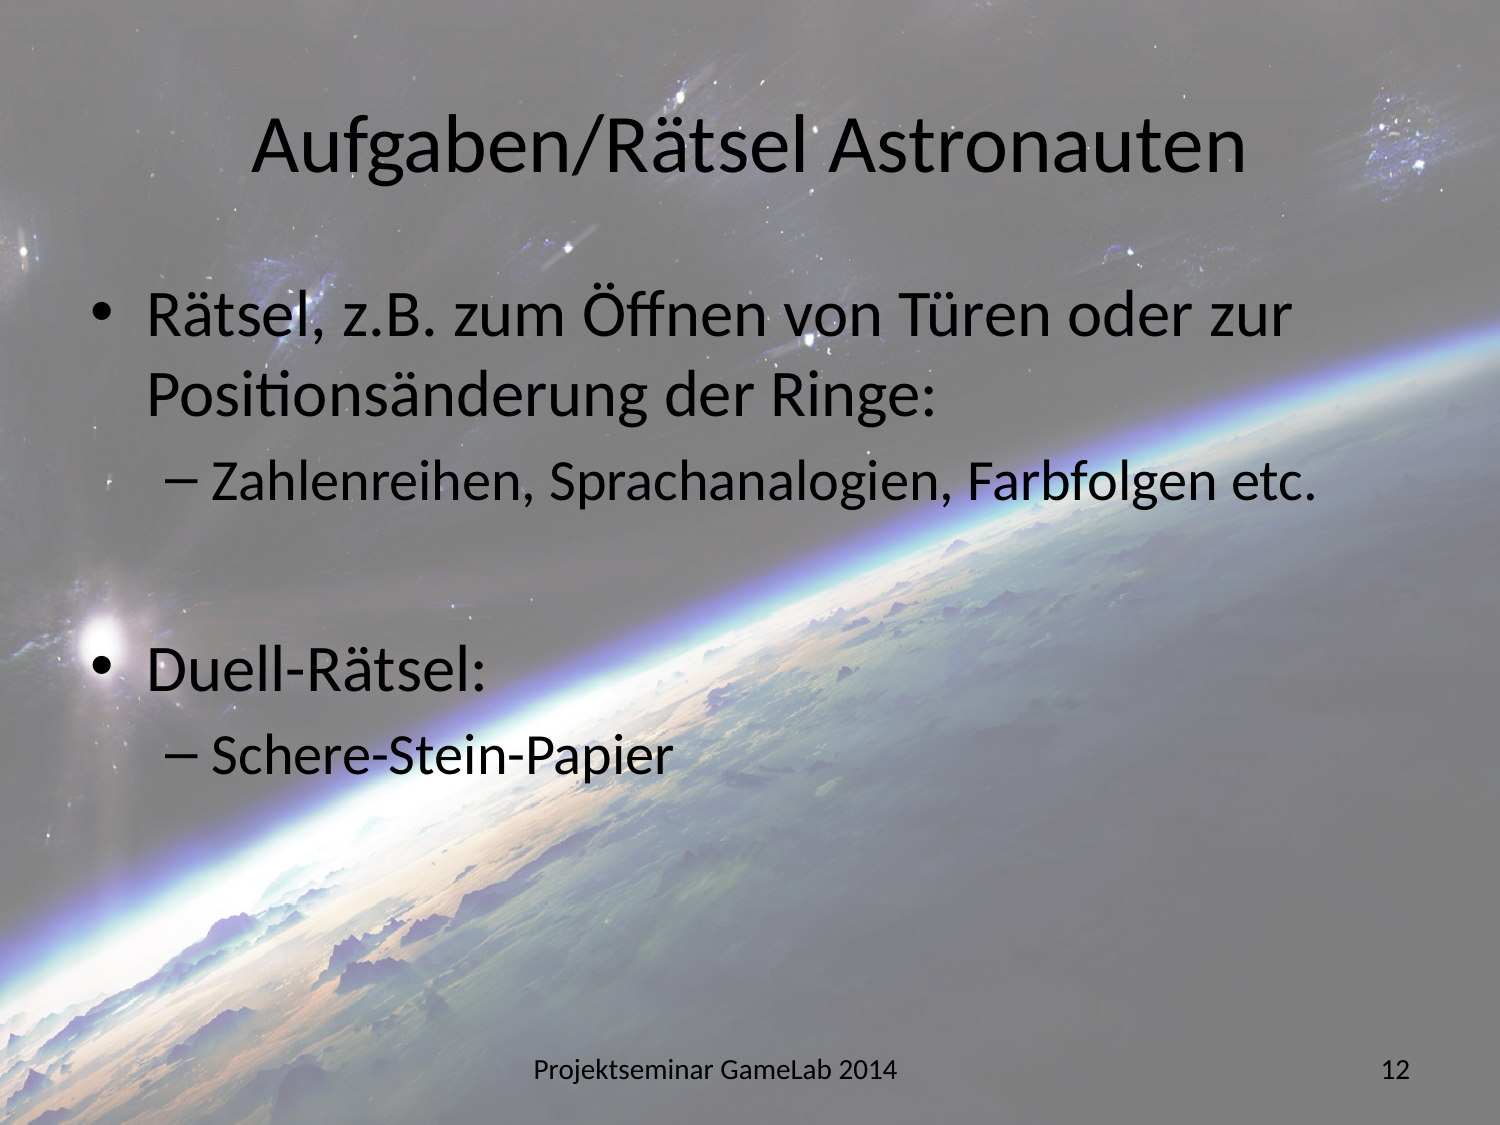

# Aufgaben/Rätsel Astronauten
Rätsel, z.B. zum Öffnen von Türen oder zur Positionsänderung der Ringe:
Zahlenreihen, Sprachanalogien, Farbfolgen etc.

Duell-Rätsel:
Schere-Stein-Papier

Projektseminar GameLab 2014
12